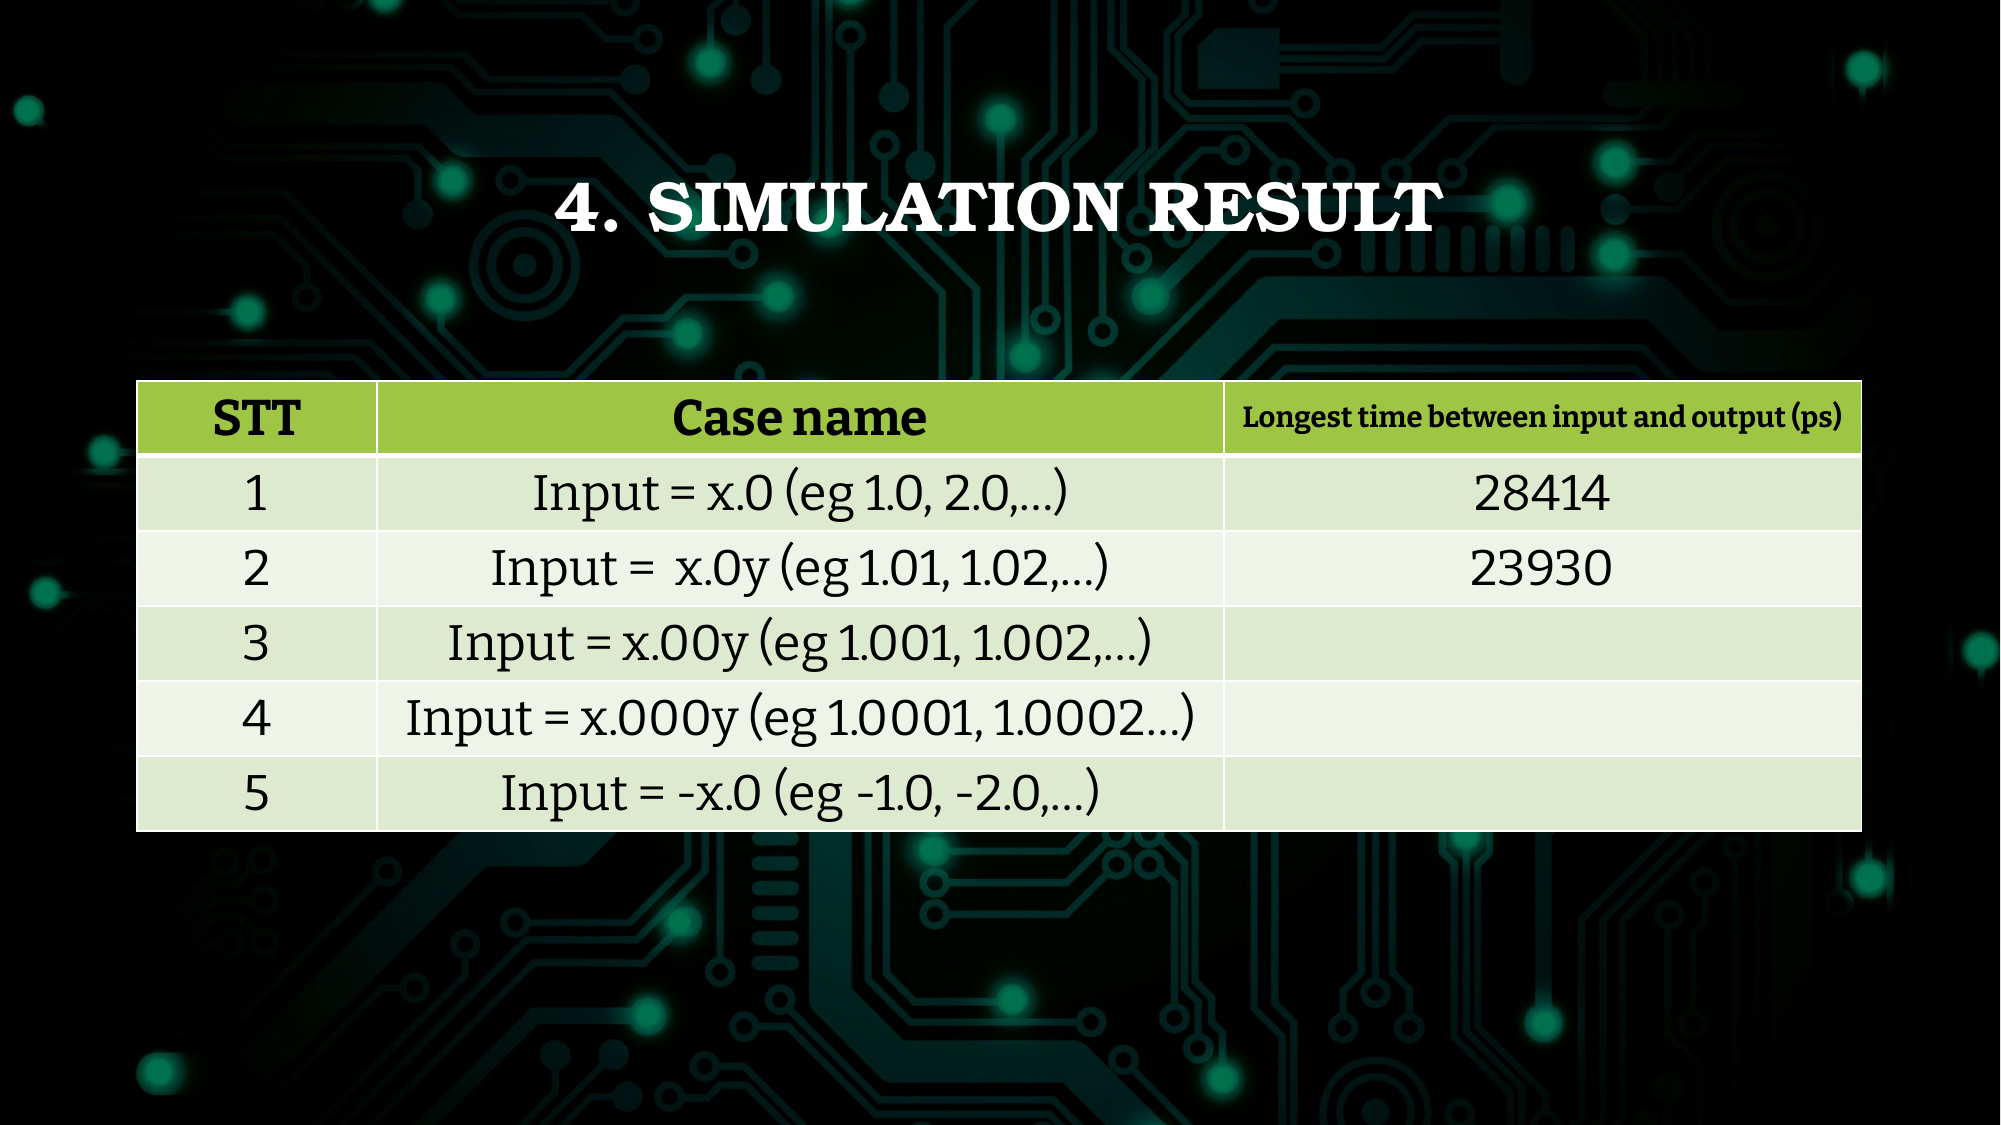

# 4. Simulation result
| STT | Case name | Longest time between input and output (ps) |
| --- | --- | --- |
| 1 | Input = x.0 (eg 1.0, 2.0,…) | 28414 |
| 2 | Input = x.0y (eg 1.01, 1.02,…) | 23930 |
| 3 | Input = x.00y (eg 1.001, 1.002,…) |  |
| 4 | Input = x.000y (eg 1.0001, 1.0002…) |  |
| 5 | Input = -x.0 (eg -1.0, -2.0,…) |  |